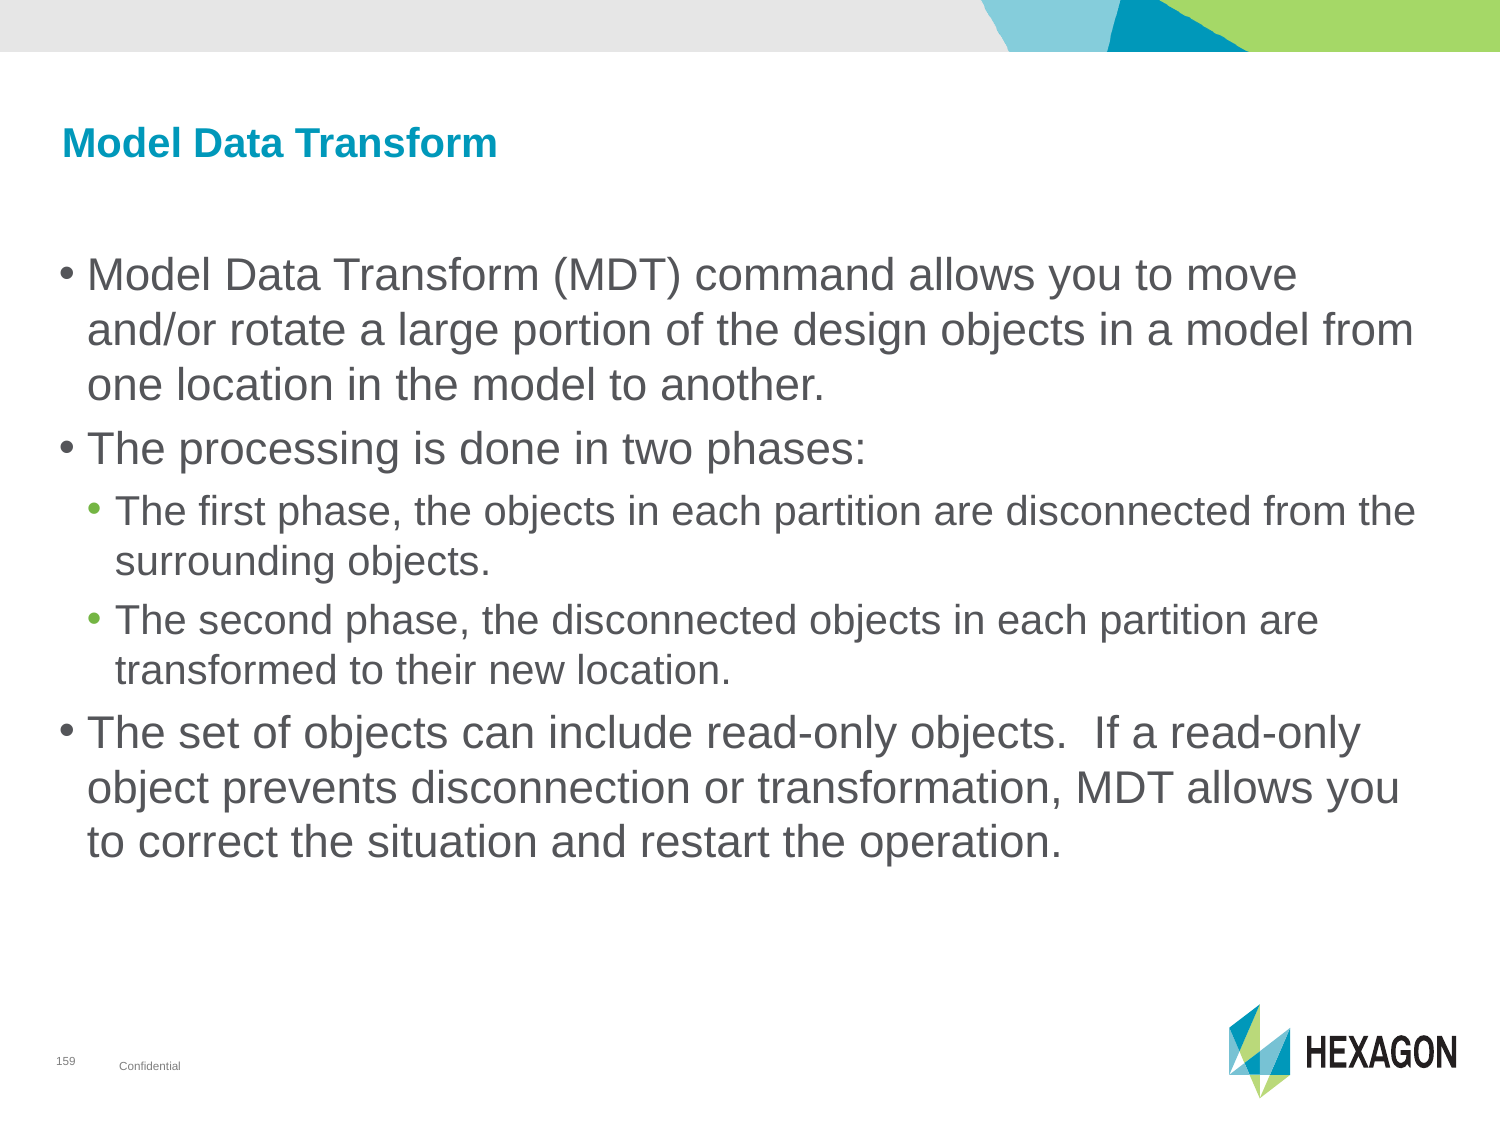

# Model Data Transform
Model Data Transform (MDT) command allows you to move and/or rotate a large portion of the design objects in a model from one location in the model to another.
The processing is done in two phases:
The first phase, the objects in each partition are disconnected from the surrounding objects.
The second phase, the disconnected objects in each partition are transformed to their new location.
The set of objects can include read-only objects.  If a read-only object prevents disconnection or transformation, MDT allows you to correct the situation and restart the operation.